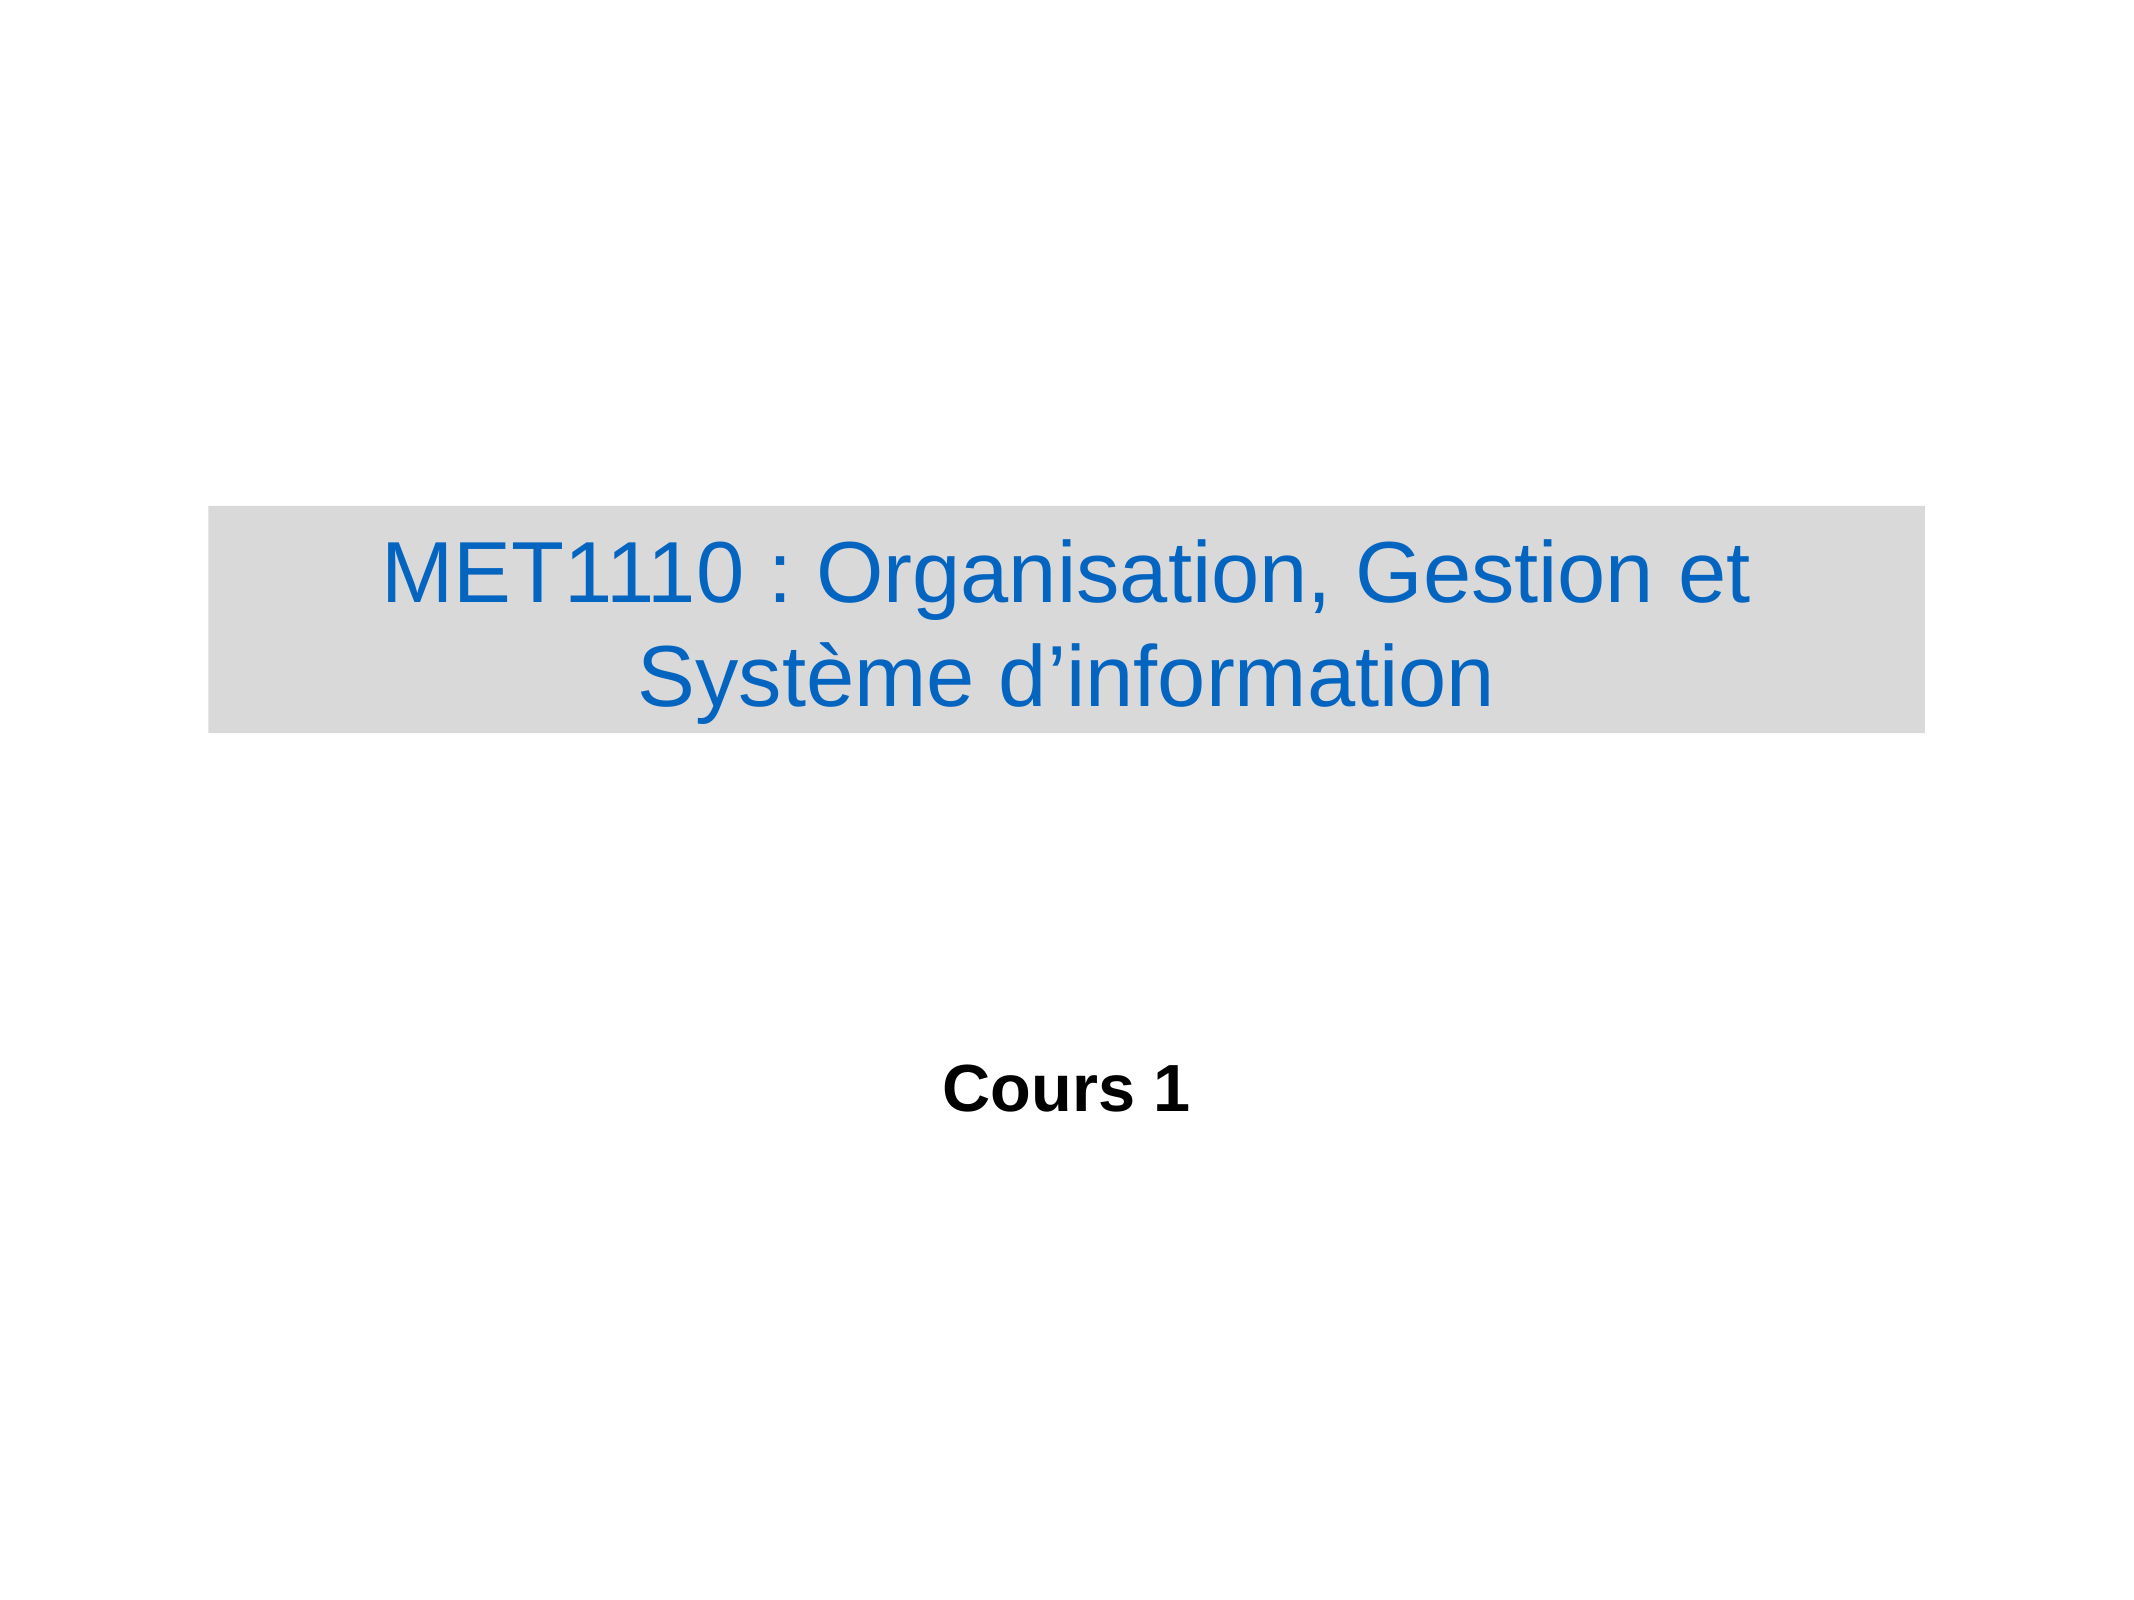

# MET1110 : Organisation, Gestion et Système d’information
Cours 1